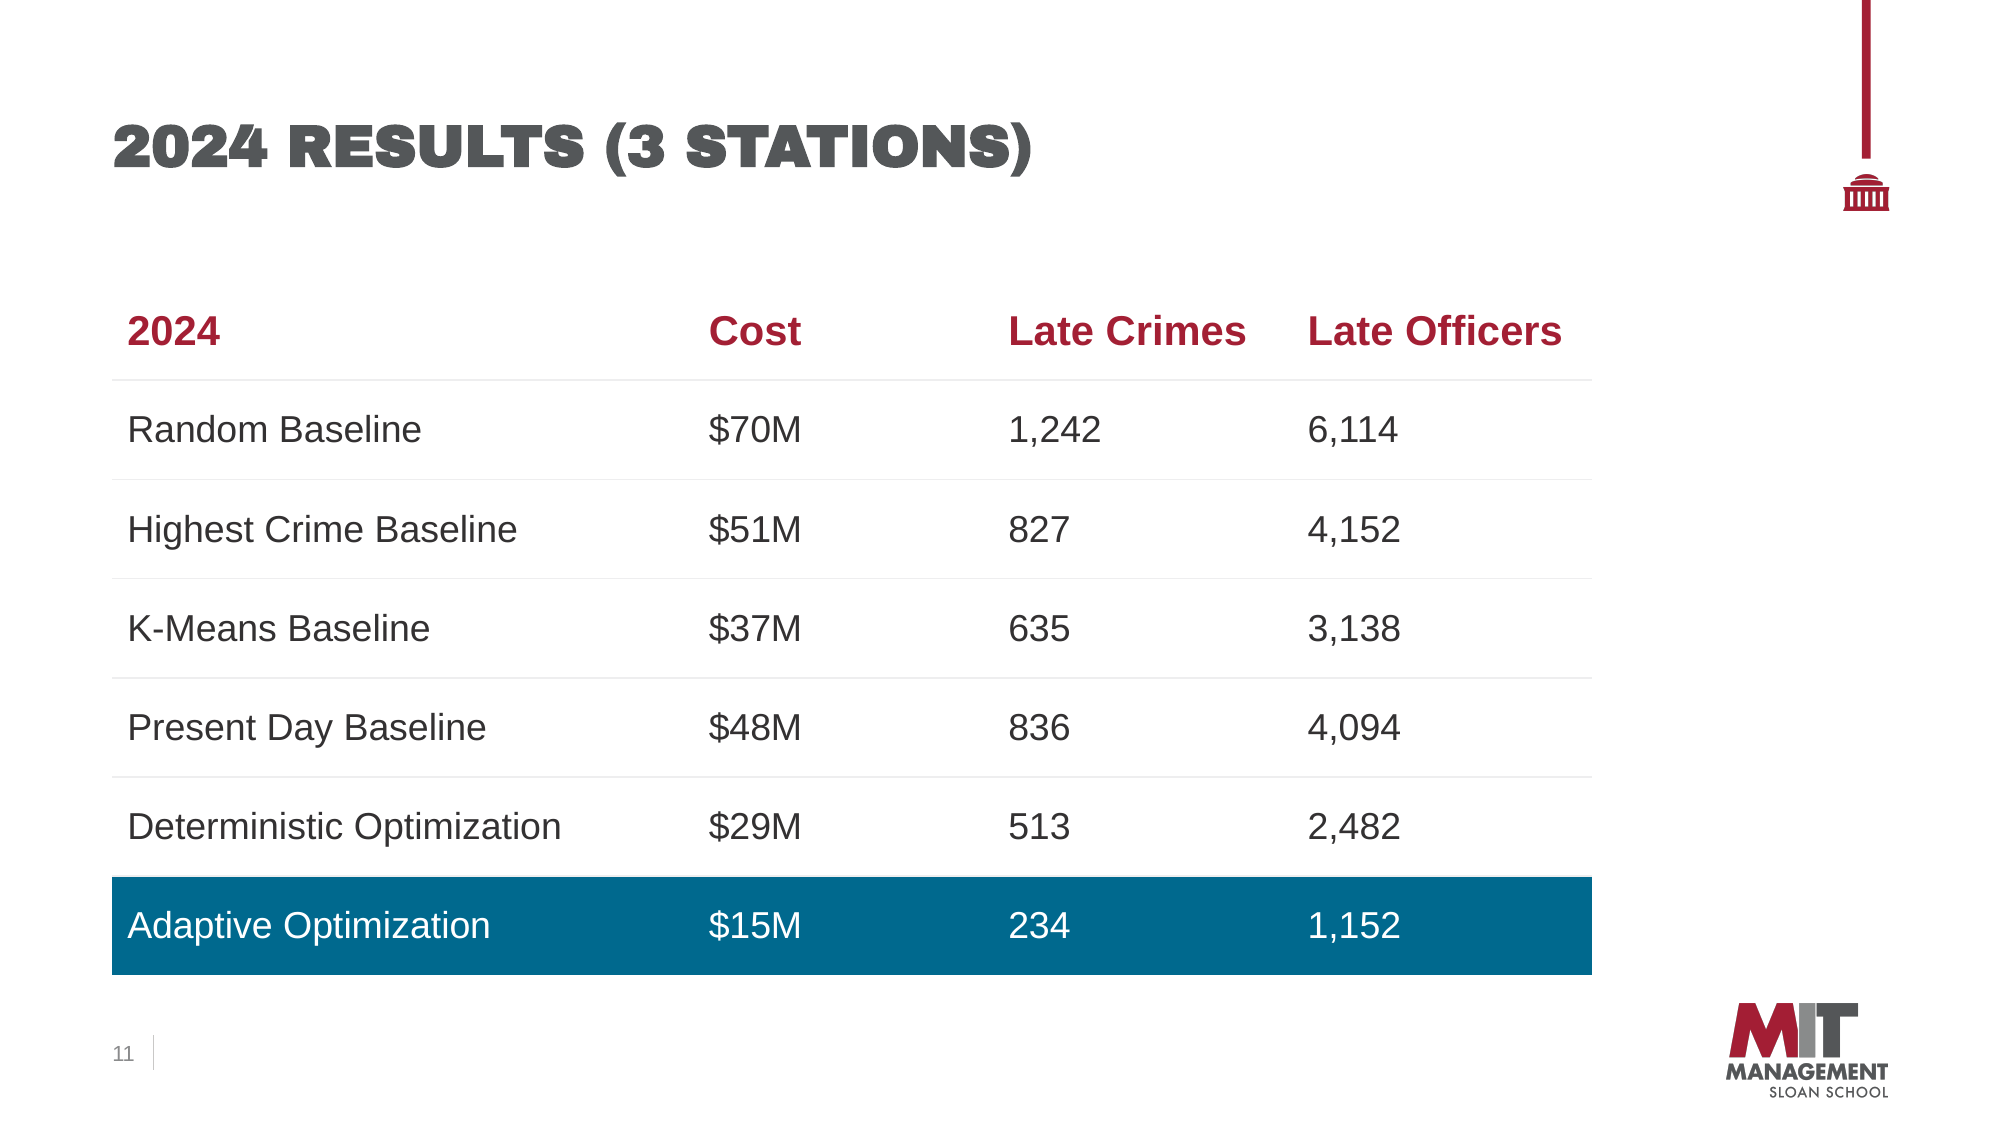

# 2024 RESULTS (3 Stations)
| 2024 | Cost | Late Crimes | Late Officers |
| --- | --- | --- | --- |
| Random Baseline | $70M | 1,242 | 6,114 |
| Highest Crime Baseline | $51M | 827 | 4,152 |
| K-Means Baseline | $37M | 635 | 3,138 |
| Present Day Baseline | $48M | 836 | 4,094 |
| Deterministic Optimization | $29M | 513 | 2,482 |
| Adaptive Optimization | $15M | 234 | 1,152 |
11